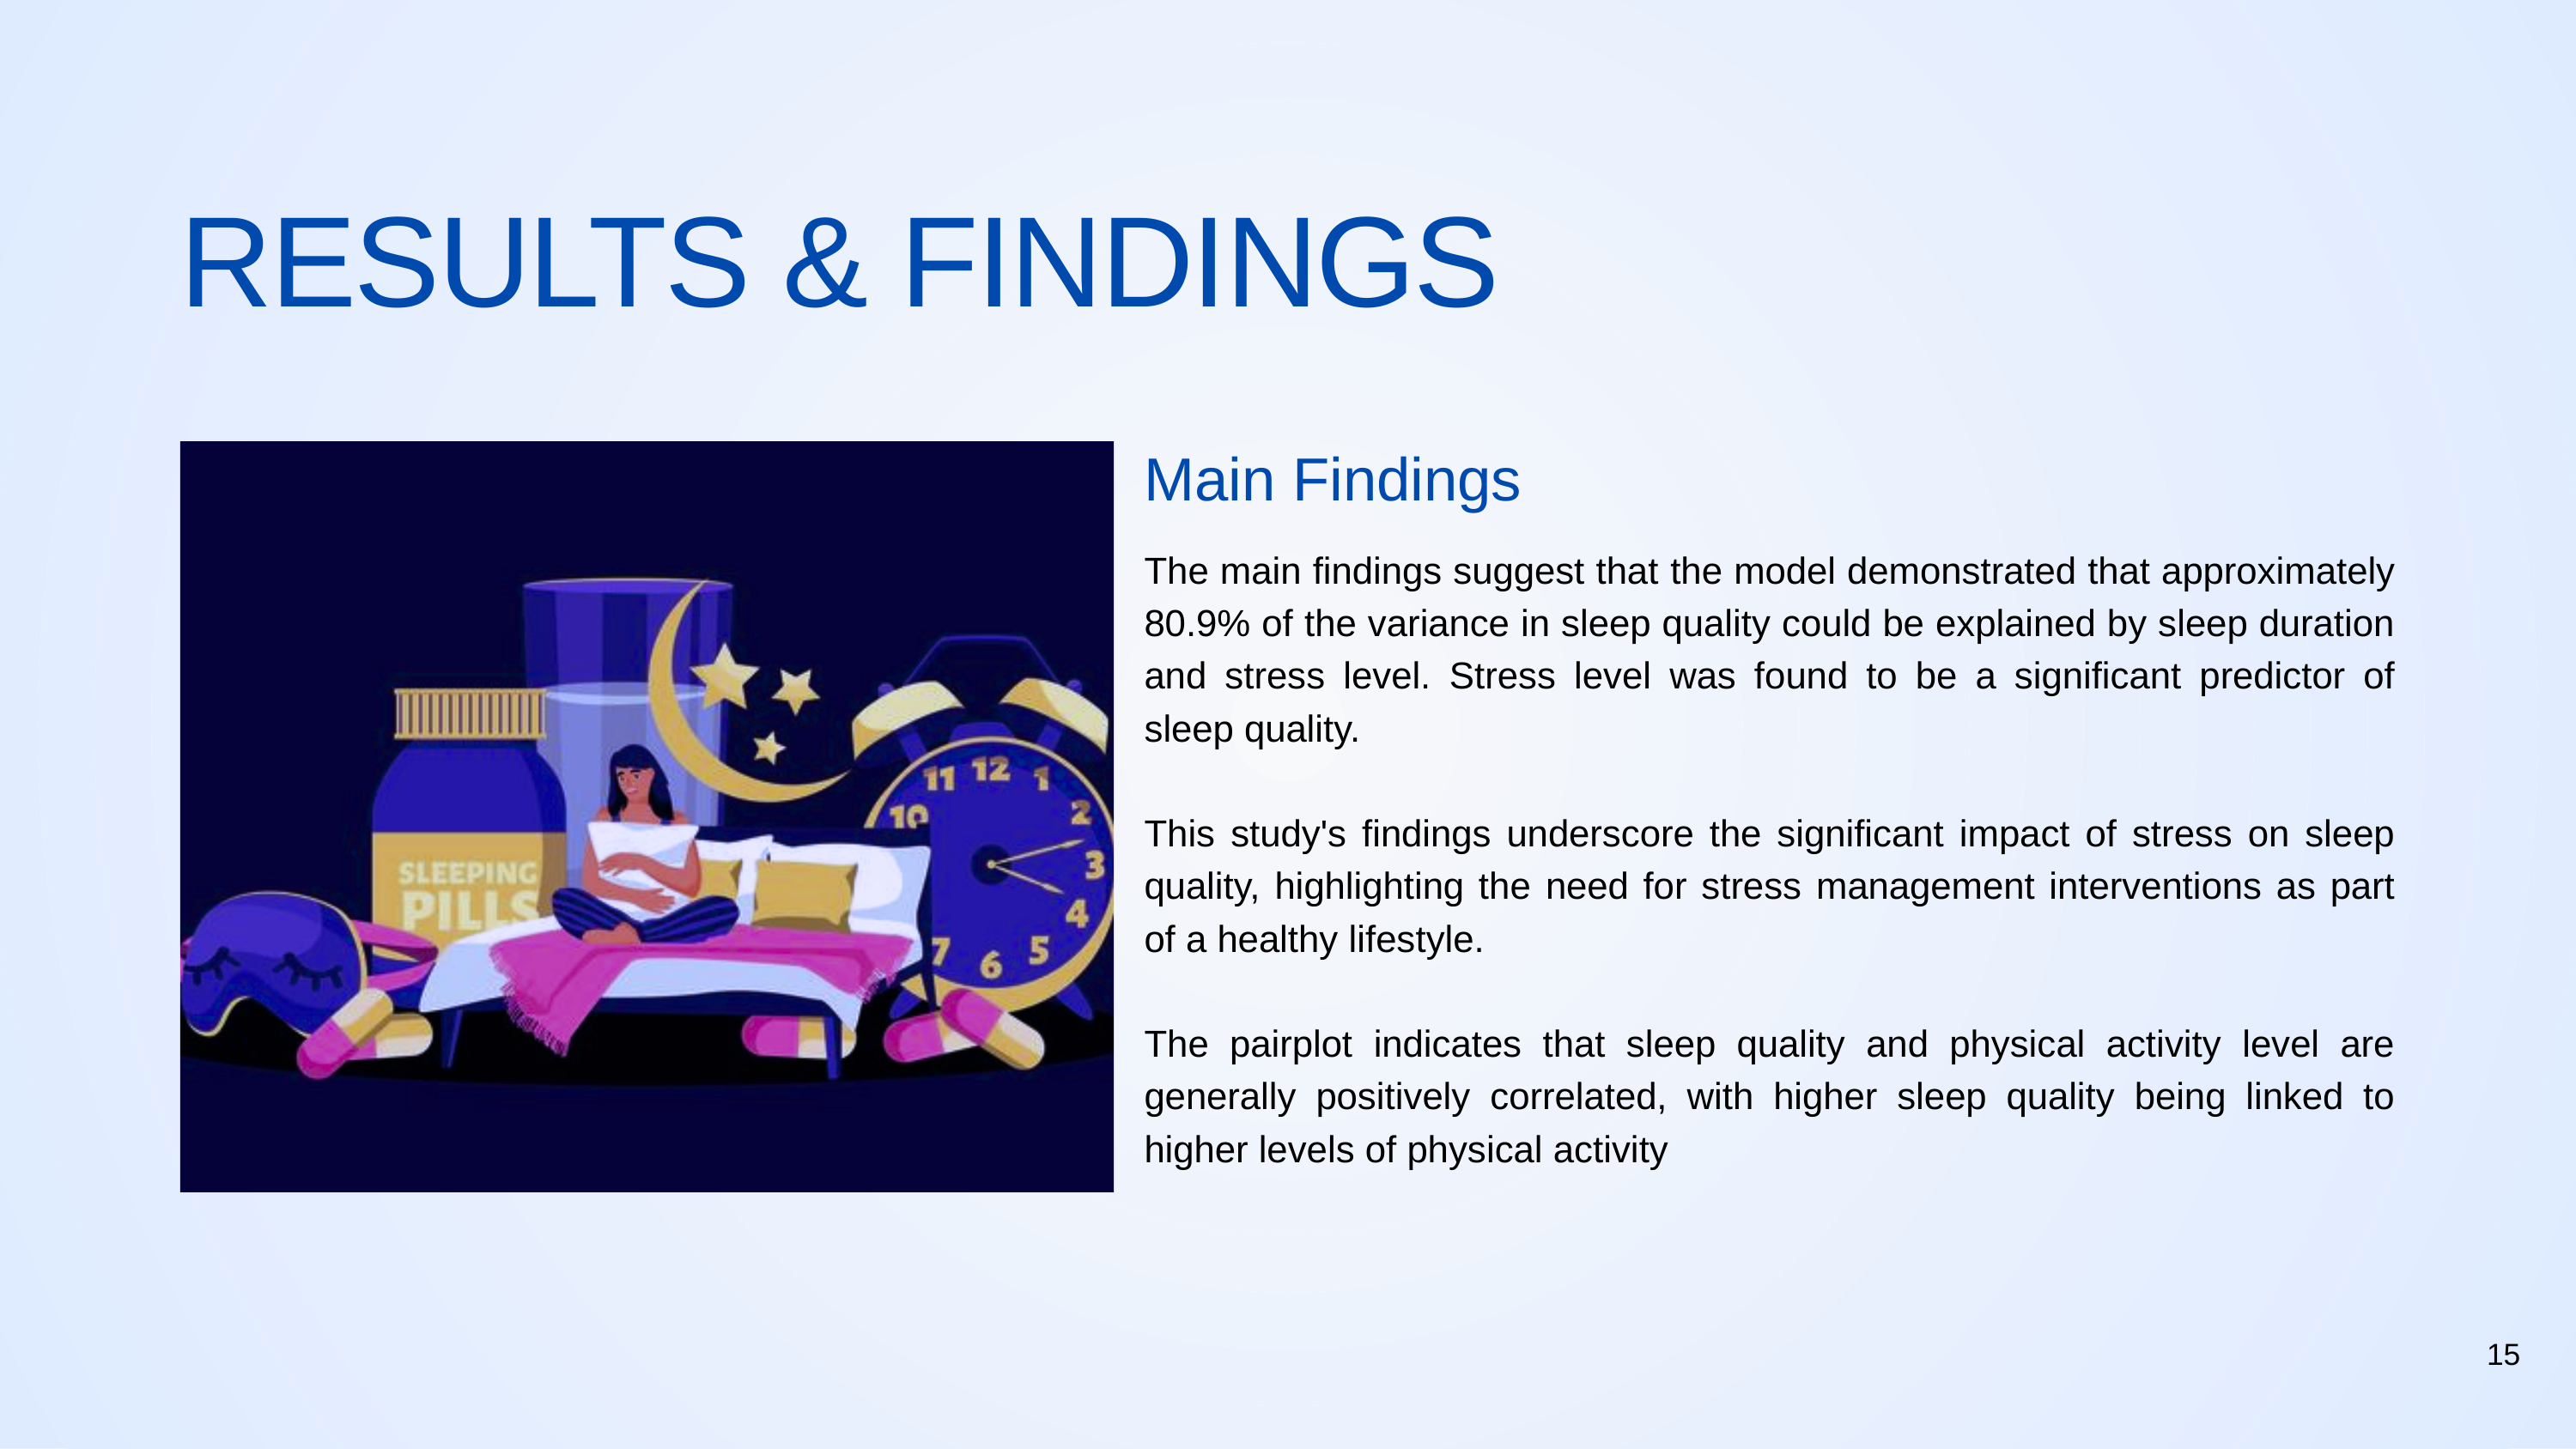

RESULTS & FINDINGS

Main Findings
The main findings suggest that the model demonstrated that approximately 80.9% of the variance in sleep quality could be explained by sleep duration and stress level. Stress level was found to be a significant predictor of sleep quality.

This study's findings underscore the significant impact of stress on sleep quality, highlighting the need for stress management interventions as part of a healthy lifestyle.

The pairplot indicates that sleep quality and physical activity level are generally positively correlated, with higher sleep quality being linked to higher levels of physical activity
15